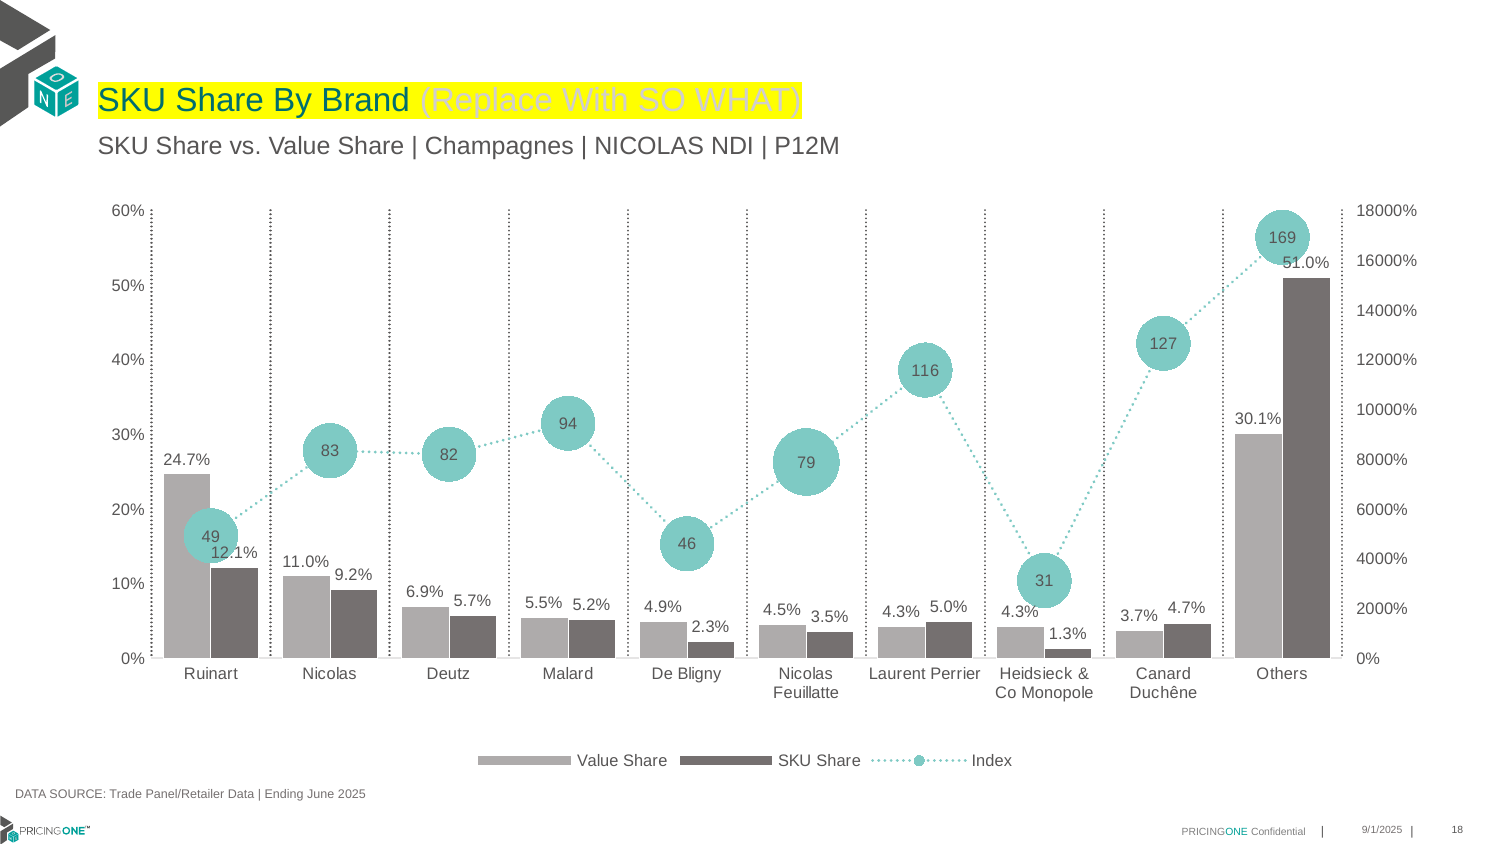

# SKU Share By Brand (Replace With SO WHAT)
SKU Share vs. Value Share | Champagnes | NICOLAS NDI | P12M

### Chart

| Category | Value Share | SKU Share | Index |
|---|---|---|---|
| Ruinart | 0.2468255899270456 | 0.1214466835713332 | 49.20344102377281 |
| Nicolas | 0.11008359913473564 | 0.09181903109568931 | 83.40845667964433 |
| Deutz | 0.06938652149284712 | 0.056853062858668084 | 81.93675318415973 |
| Malard | 0.05497051790405298 | 0.0519151207793941 | 94.44175306845052 |
| De Bligny | 0.04936302705661855 | 0.02268784198585346 | 45.96120485040534 |
| Nicolas Feuillatte | 0.04501389517223551 | 0.03549979981315894 | 78.86409224824239 |
| Laurent Perrier | 0.04299044635627146 | 0.04977979447484318 | 115.79269045570469 |
| Heidsieck & Co Monopole | 0.042784204743747174 | 0.013345789403443213 | 31.19326275520798 |
| Canard Duchêne | 0.03722898711607696 | 0.04711063659415454 | 126.54289102001997 |
| Others | 0.30135321109636903 | 0.5095422394234619 | 169.08472206739373 |
DATA SOURCE: Trade Panel/Retailer Data | Ending June 2025

9/1/2025
18